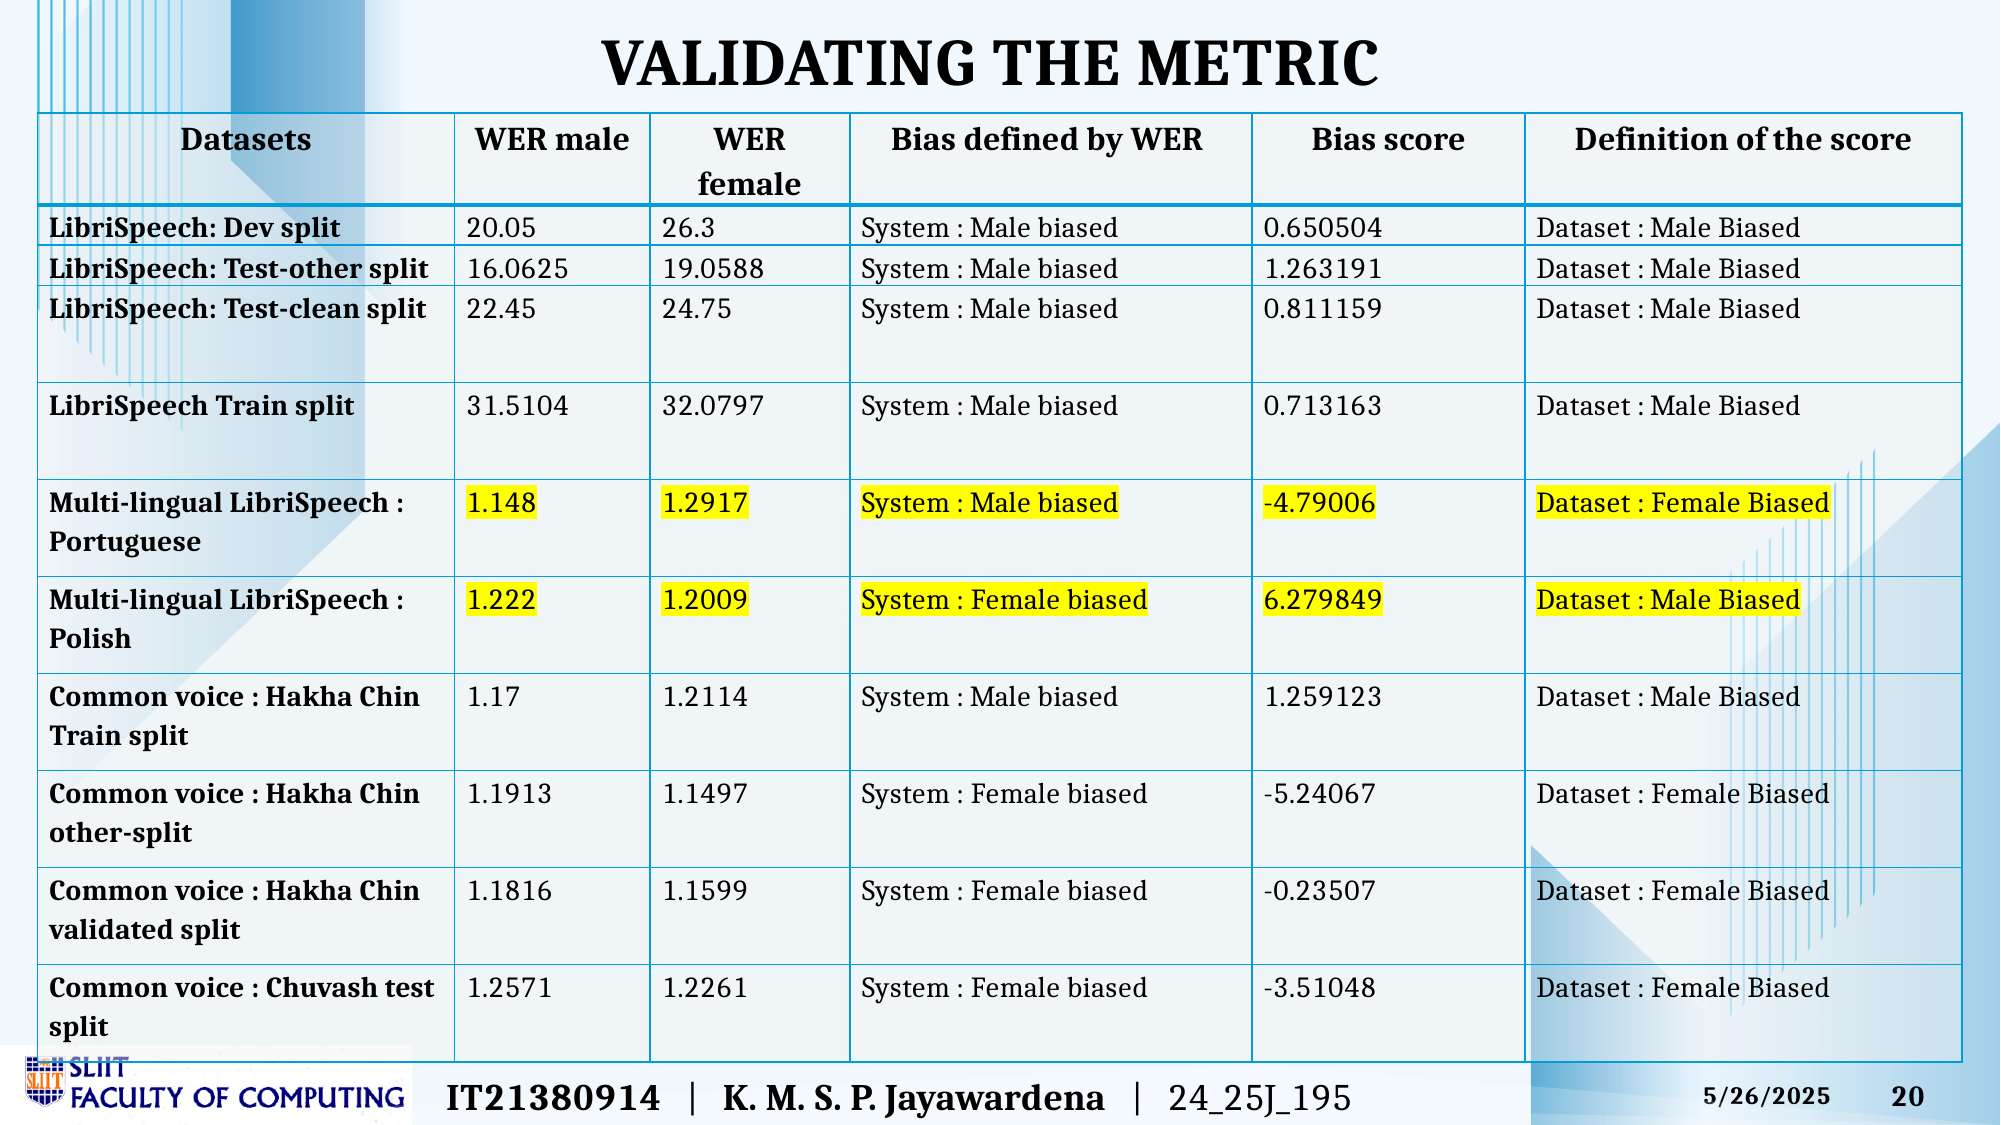

VALIDATING THE METRIC
| Datasets | WER male | WER female | Bias defined by WER | Bias score | Definition of the score |
| --- | --- | --- | --- | --- | --- |
| LibriSpeech: Dev split | 20.05 | 26.3 | System : Male biased | 0.650504 | Dataset : Male Biased |
| LibriSpeech: Test-other split | 16.0625 | 19.0588 | System : Male biased | 1.263191 | Dataset : Male Biased |
| LibriSpeech: Test-clean split | 22.45 | 24.75 | System : Male biased | 0.811159 | Dataset : Male Biased |
| LibriSpeech Train split | 31.5104 | 32.0797 | System : Male biased | 0.713163 | Dataset : Male Biased |
| Multi-lingual LibriSpeech : Portuguese | 1.148 | 1.2917 | System : Male biased | -4.79006 | Dataset : Female Biased |
| Multi-lingual LibriSpeech : Polish | 1.222 | 1.2009 | System : Female biased | 6.279849 | Dataset : Male Biased |
| Common voice : Hakha Chin Train split | 1.17 | 1.2114 | System : Male biased | 1.259123 | Dataset : Male Biased |
| Common voice : Hakha Chin other-split | 1.1913 | 1.1497 | System : Female biased | -5.24067 | Dataset : Female Biased |
| Common voice : Hakha Chin validated split | 1.1816 | 1.1599 | System : Female biased | -0.23507 | Dataset : Female Biased |
| Common voice : Chuvash test split | 1.2571 | 1.2261 | System : Female biased | -3.51048 | Dataset : Female Biased |
IT21380914   |   K. M. S. P. Jayawardena   |   24_25J_195